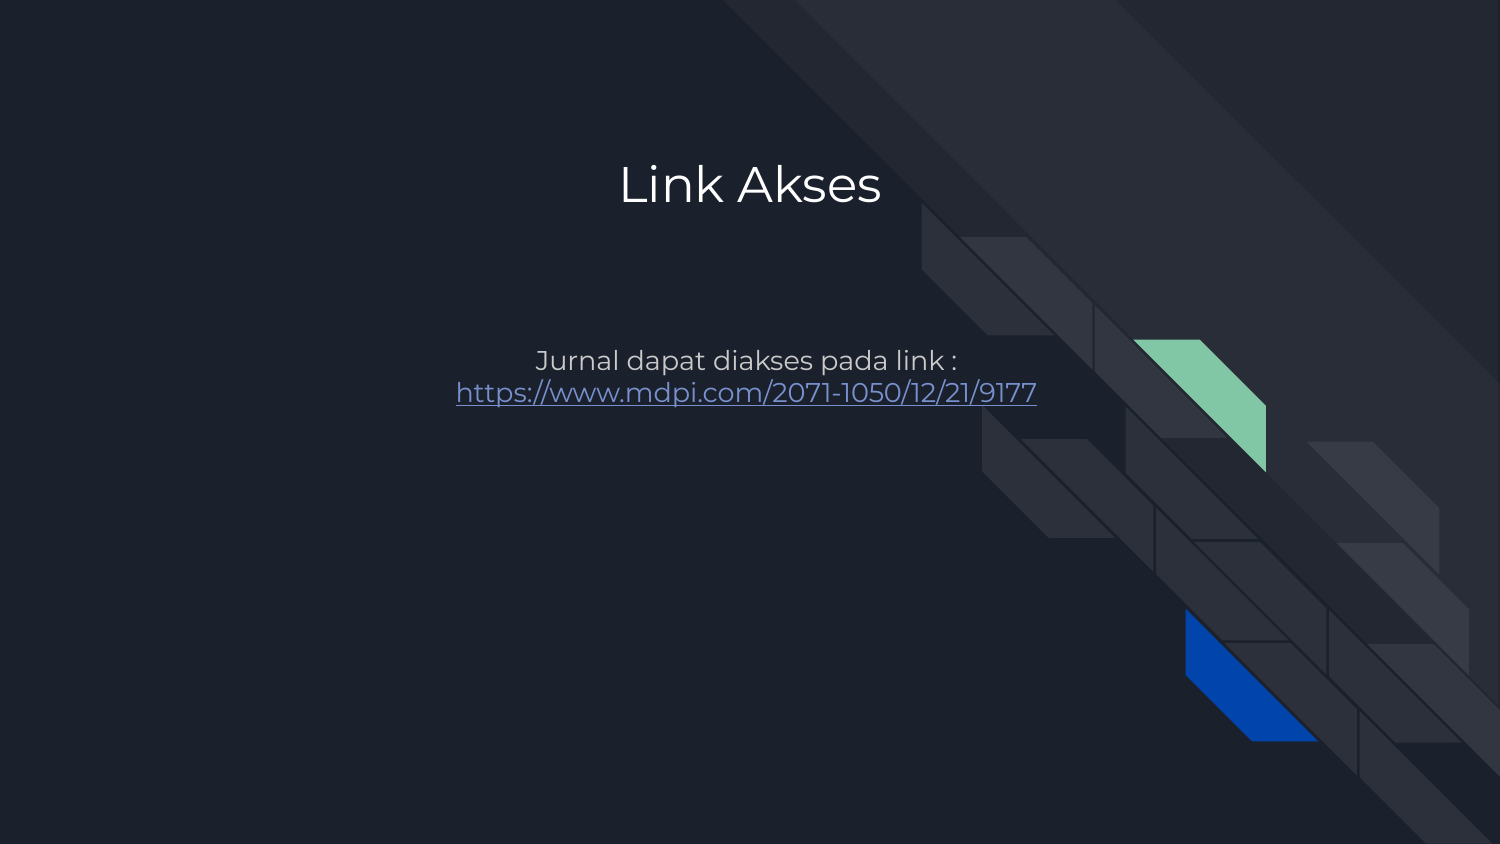

# Link Akses
Jurnal dapat diakses pada link : https://www.mdpi.com/2071-1050/12/21/9177